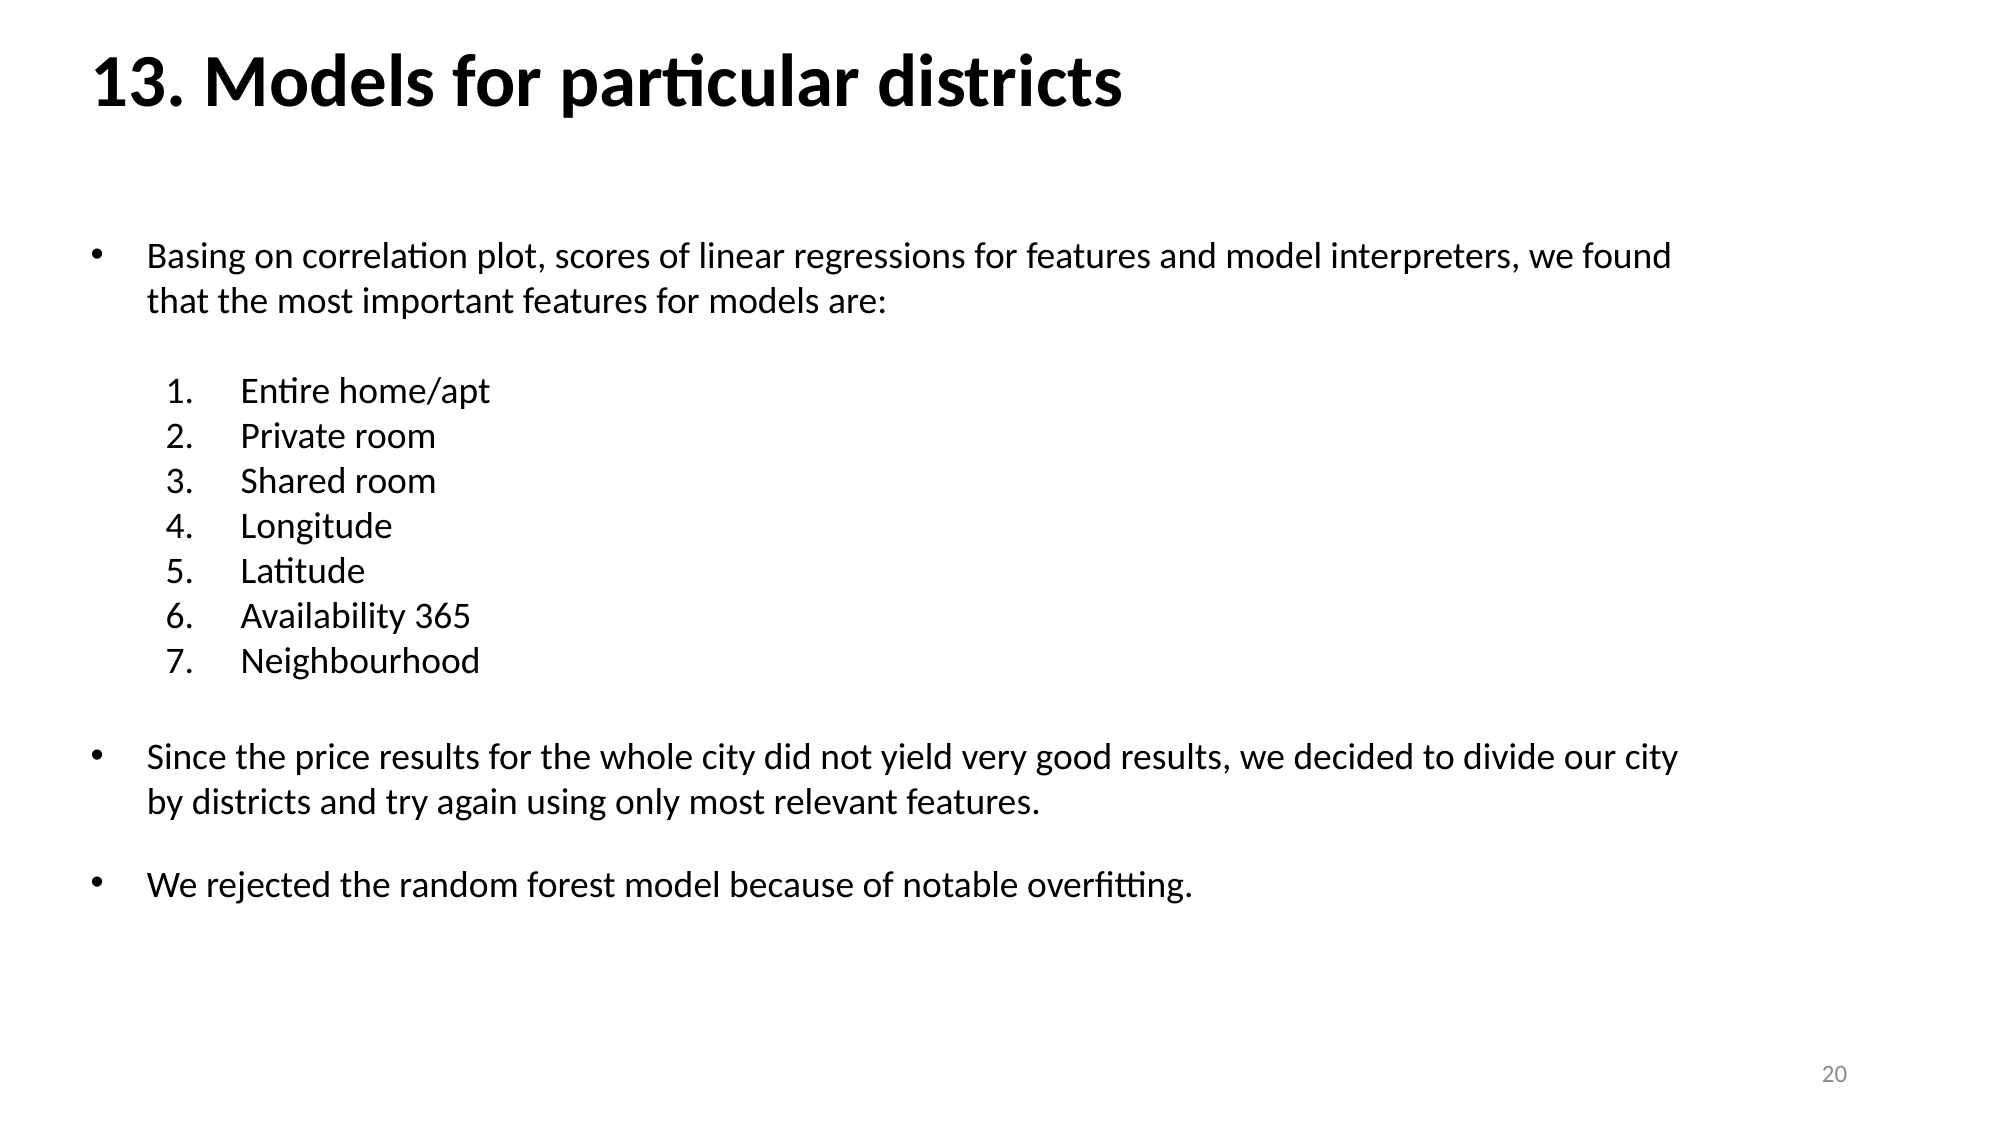

13. Models for particular districts
Basing on correlation plot, scores of linear regressions for features and model interpreters, we found that the most important features for models are:

Entire home/apt
Private room
Shared room
Longitude
Latitude
Availability 365
Neighbourhood

Since the price results for the whole city did not yield very good results, we decided to divide our city by districts and try again using only most relevant features.
We rejected the random forest model because of notable overfitting.
20